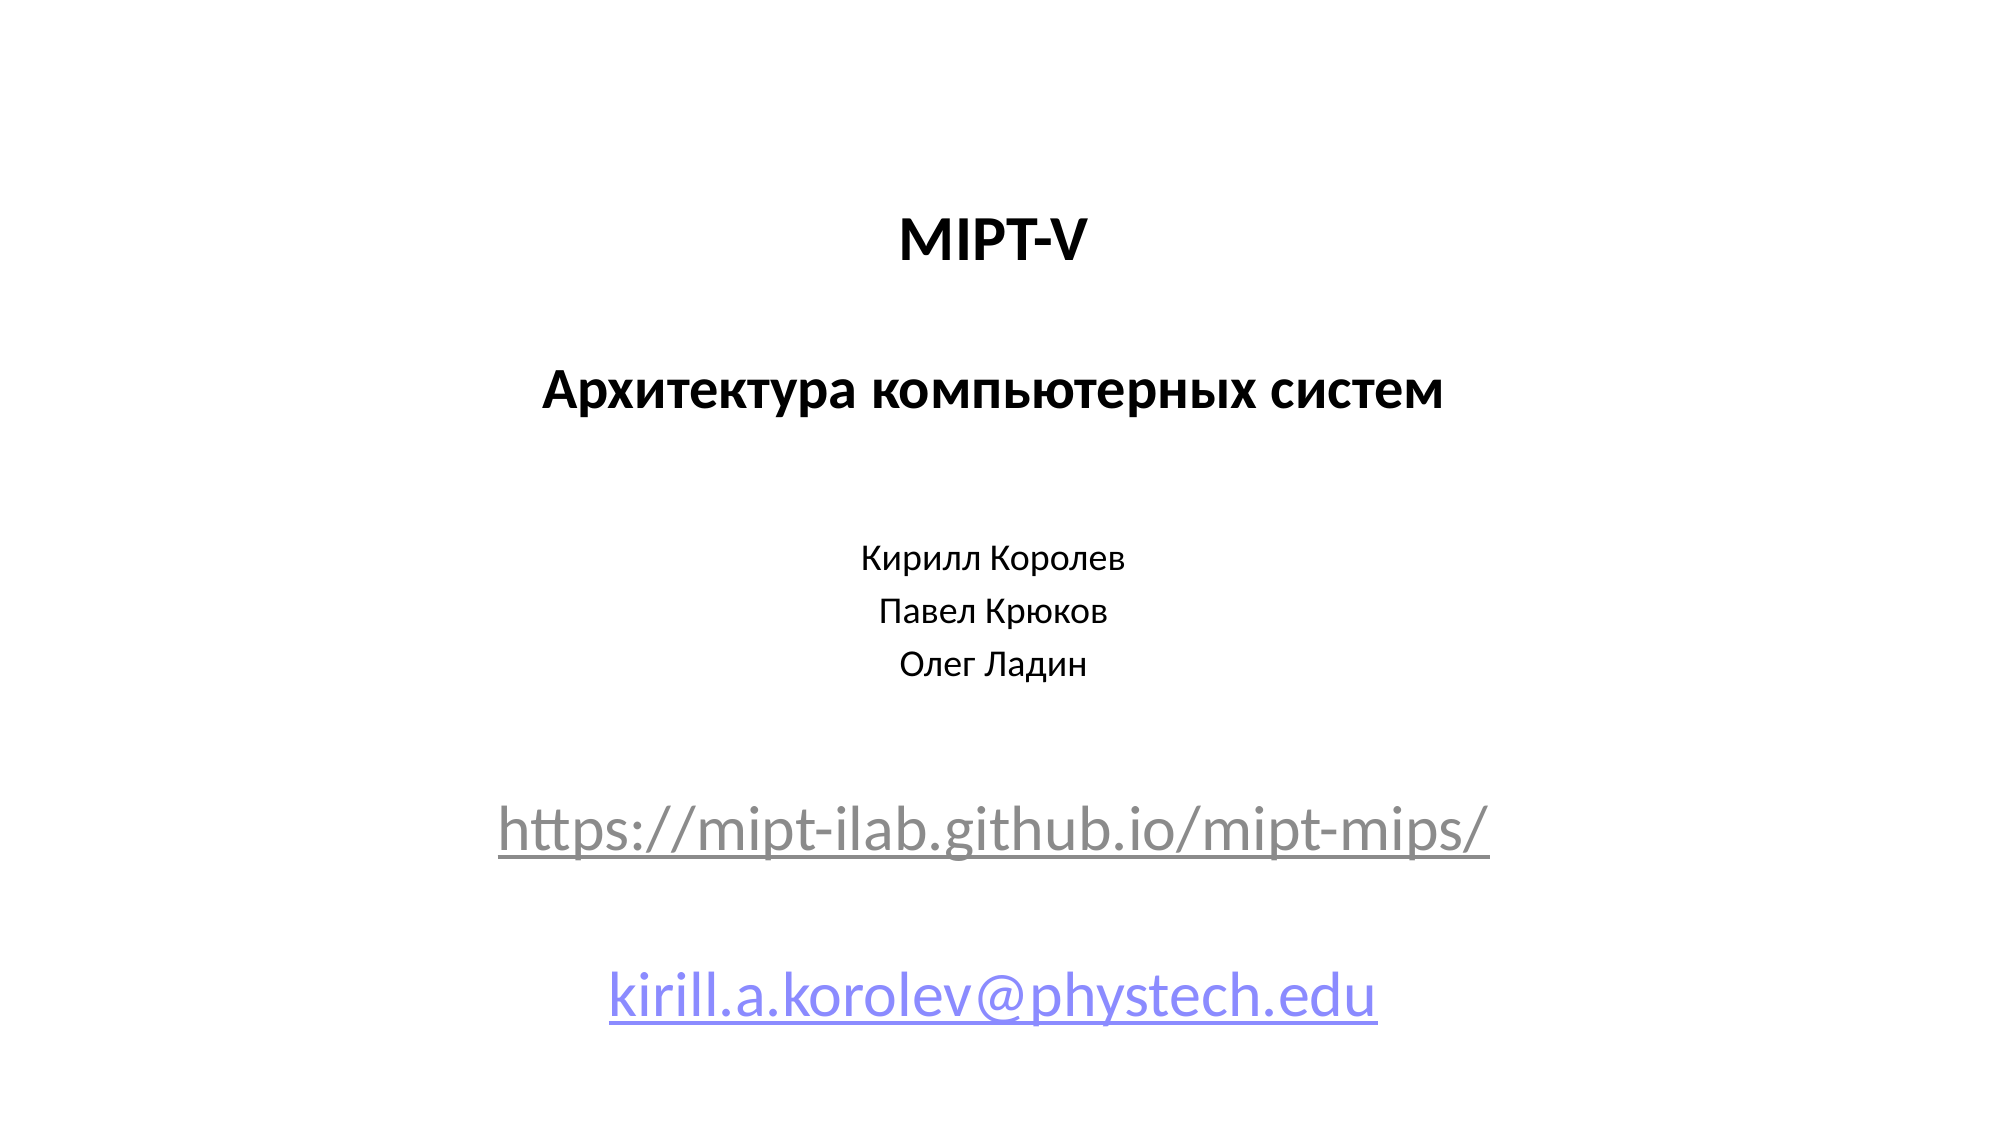

# MIPT-V Архитектура компьютерных систем
Кирилл Королев
Павел Крюков
Олег Ладин

https://mipt-ilab.github.io/mipt-mips/
kirill.a.korolev@phystech.edu